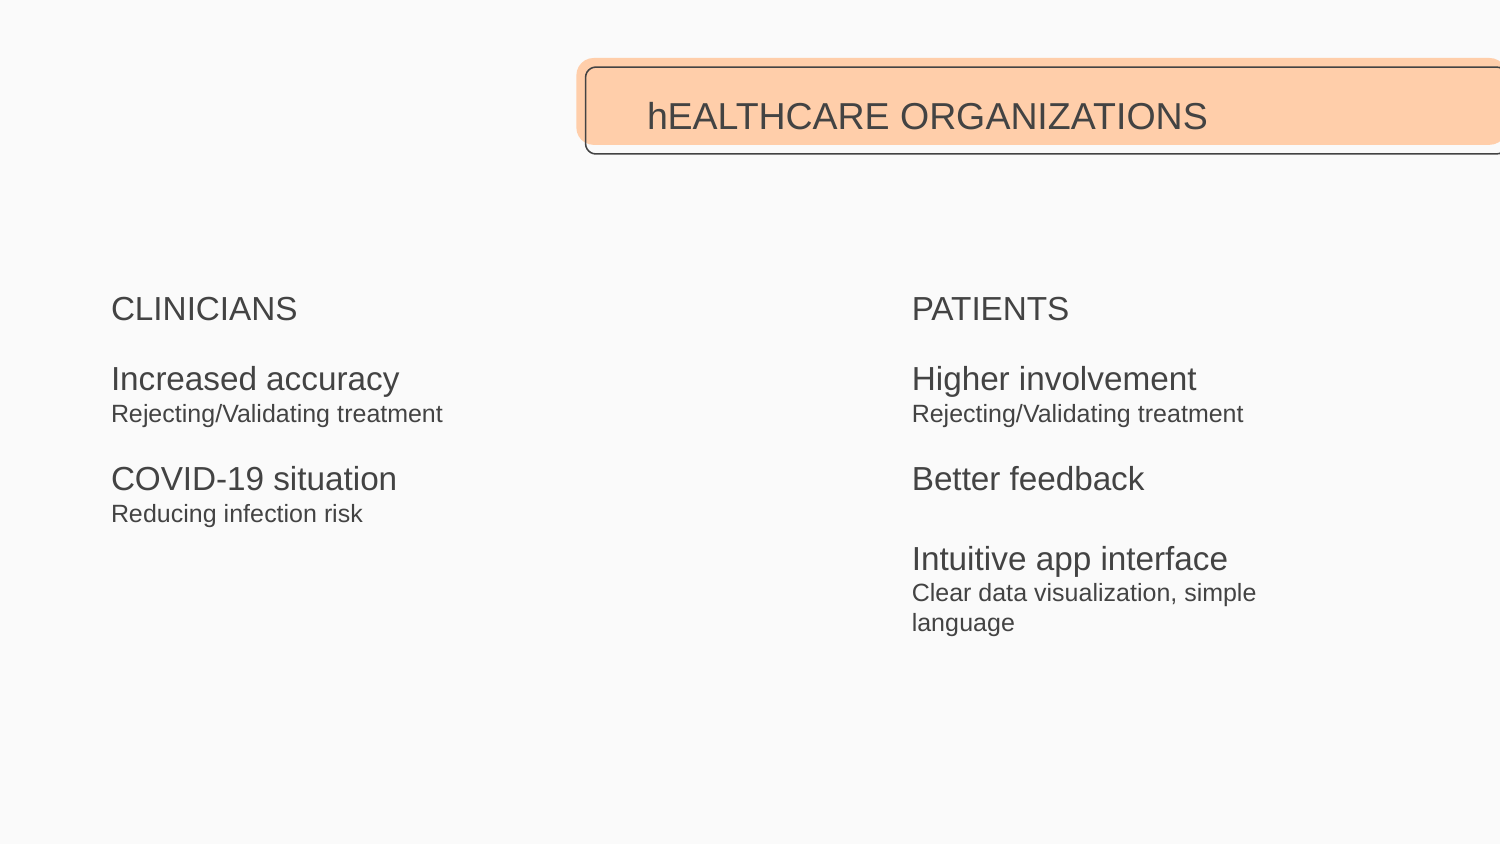

hEALTHCARE ORGANIZATIONS
# CLINICIANS
PATIENTS
Increased accuracy Rejecting/Validating treatment

COVID-19 situation
Reducing infection risk

Higher involvement Rejecting/Validating treatment

Better feedback

Intuitive app interface
Clear data visualization, simple language